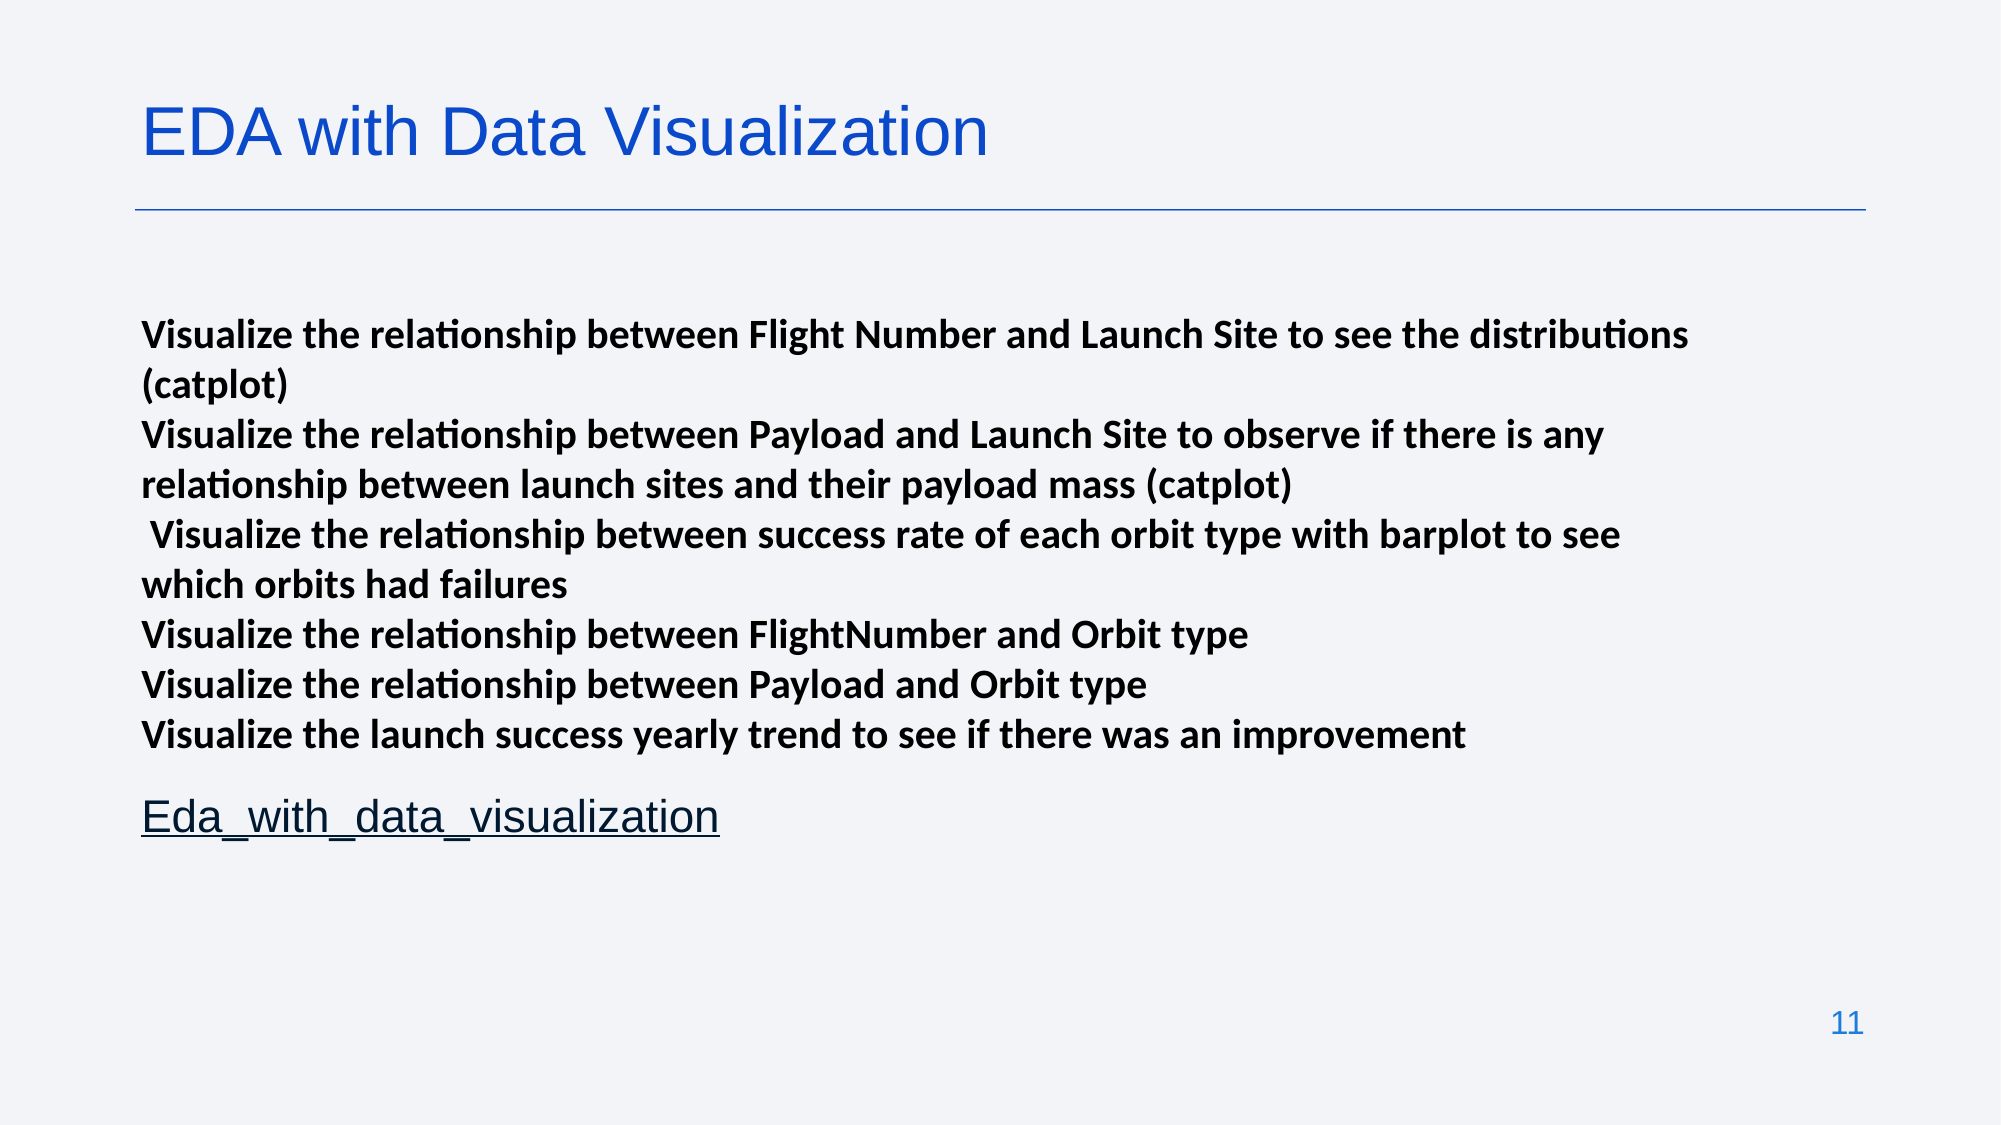

EDA with Data Visualization
Visualize the relationship between Flight Number and Launch Site to see the distributions (catplot)
Visualize the relationship between Payload and Launch Site to observe if there is any relationship between launch sites and their payload mass (catplot)
 Visualize the relationship between success rate of each orbit type with barplot to see which orbits had failures
Visualize the relationship between FlightNumber and Orbit type
Visualize the relationship between Payload and Orbit type
Visualize the launch success yearly trend to see if there was an improvement
Eda_with_data_visualization

11